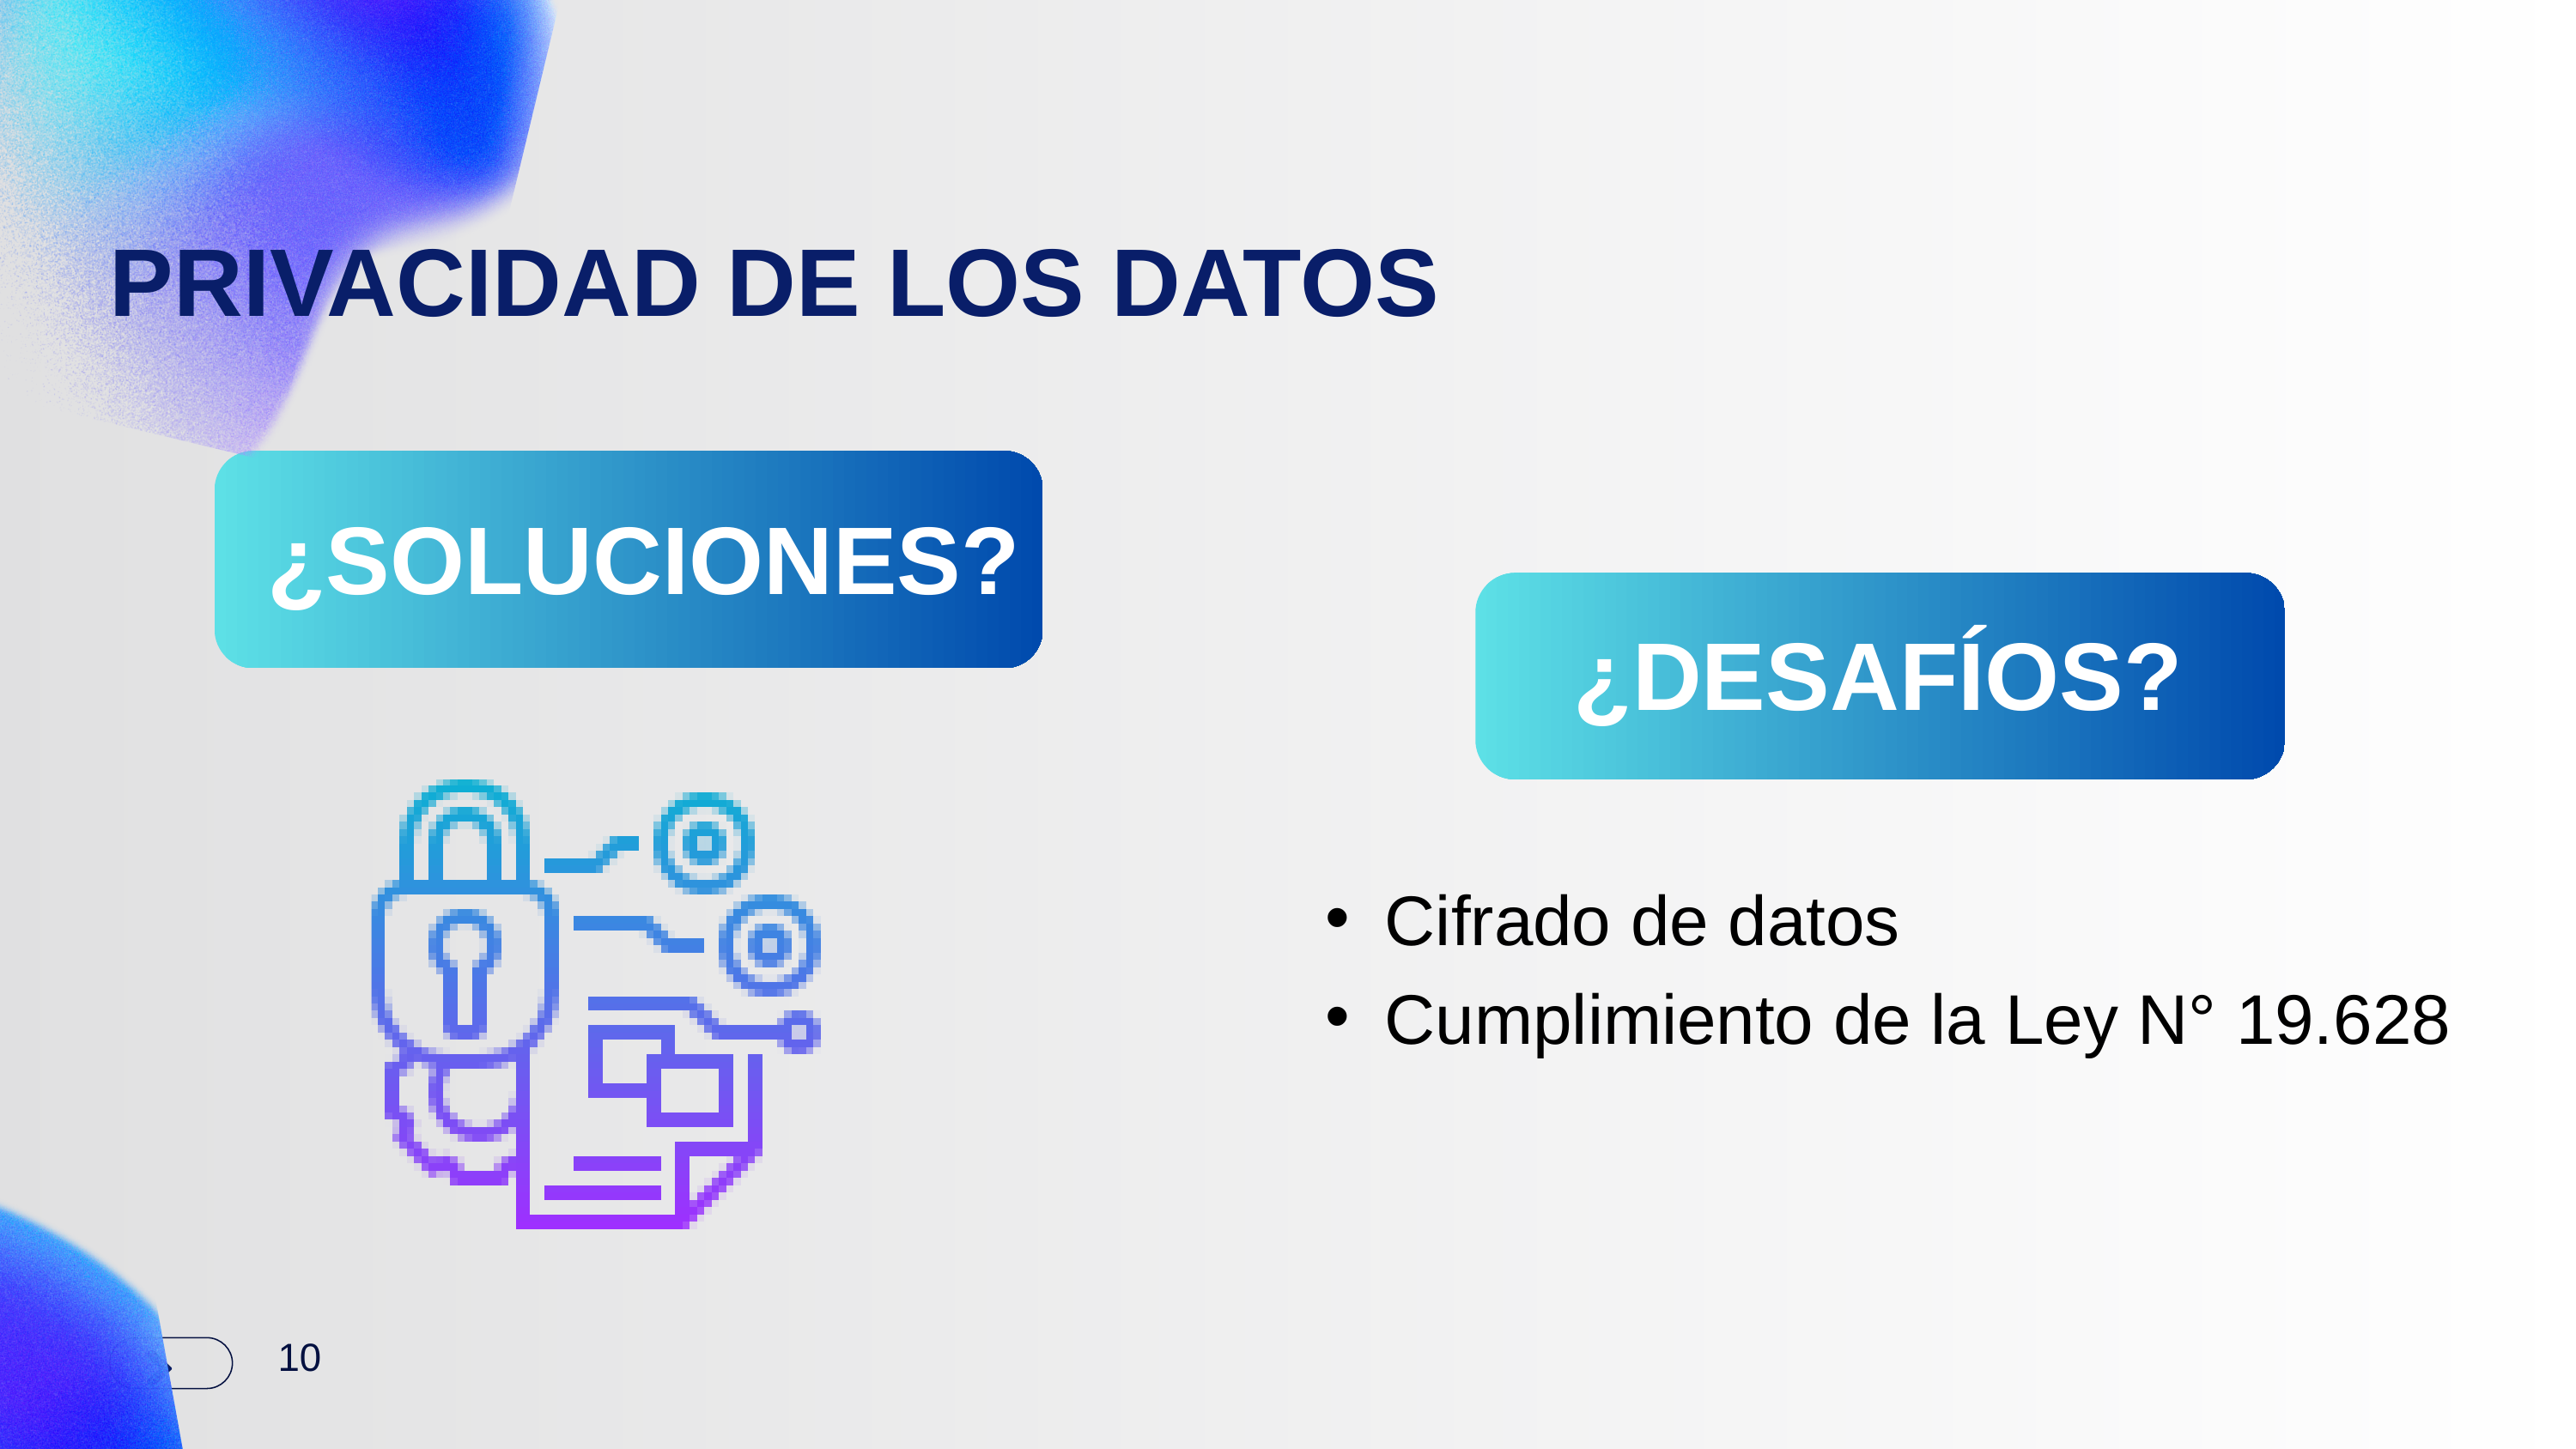

PRIVACIDAD DE LOS DATOS

¿SOLUCIONES?

¿DESAFÍOS?

Cifrado de datos
Cumplimiento de la Ley N° 19.628

10